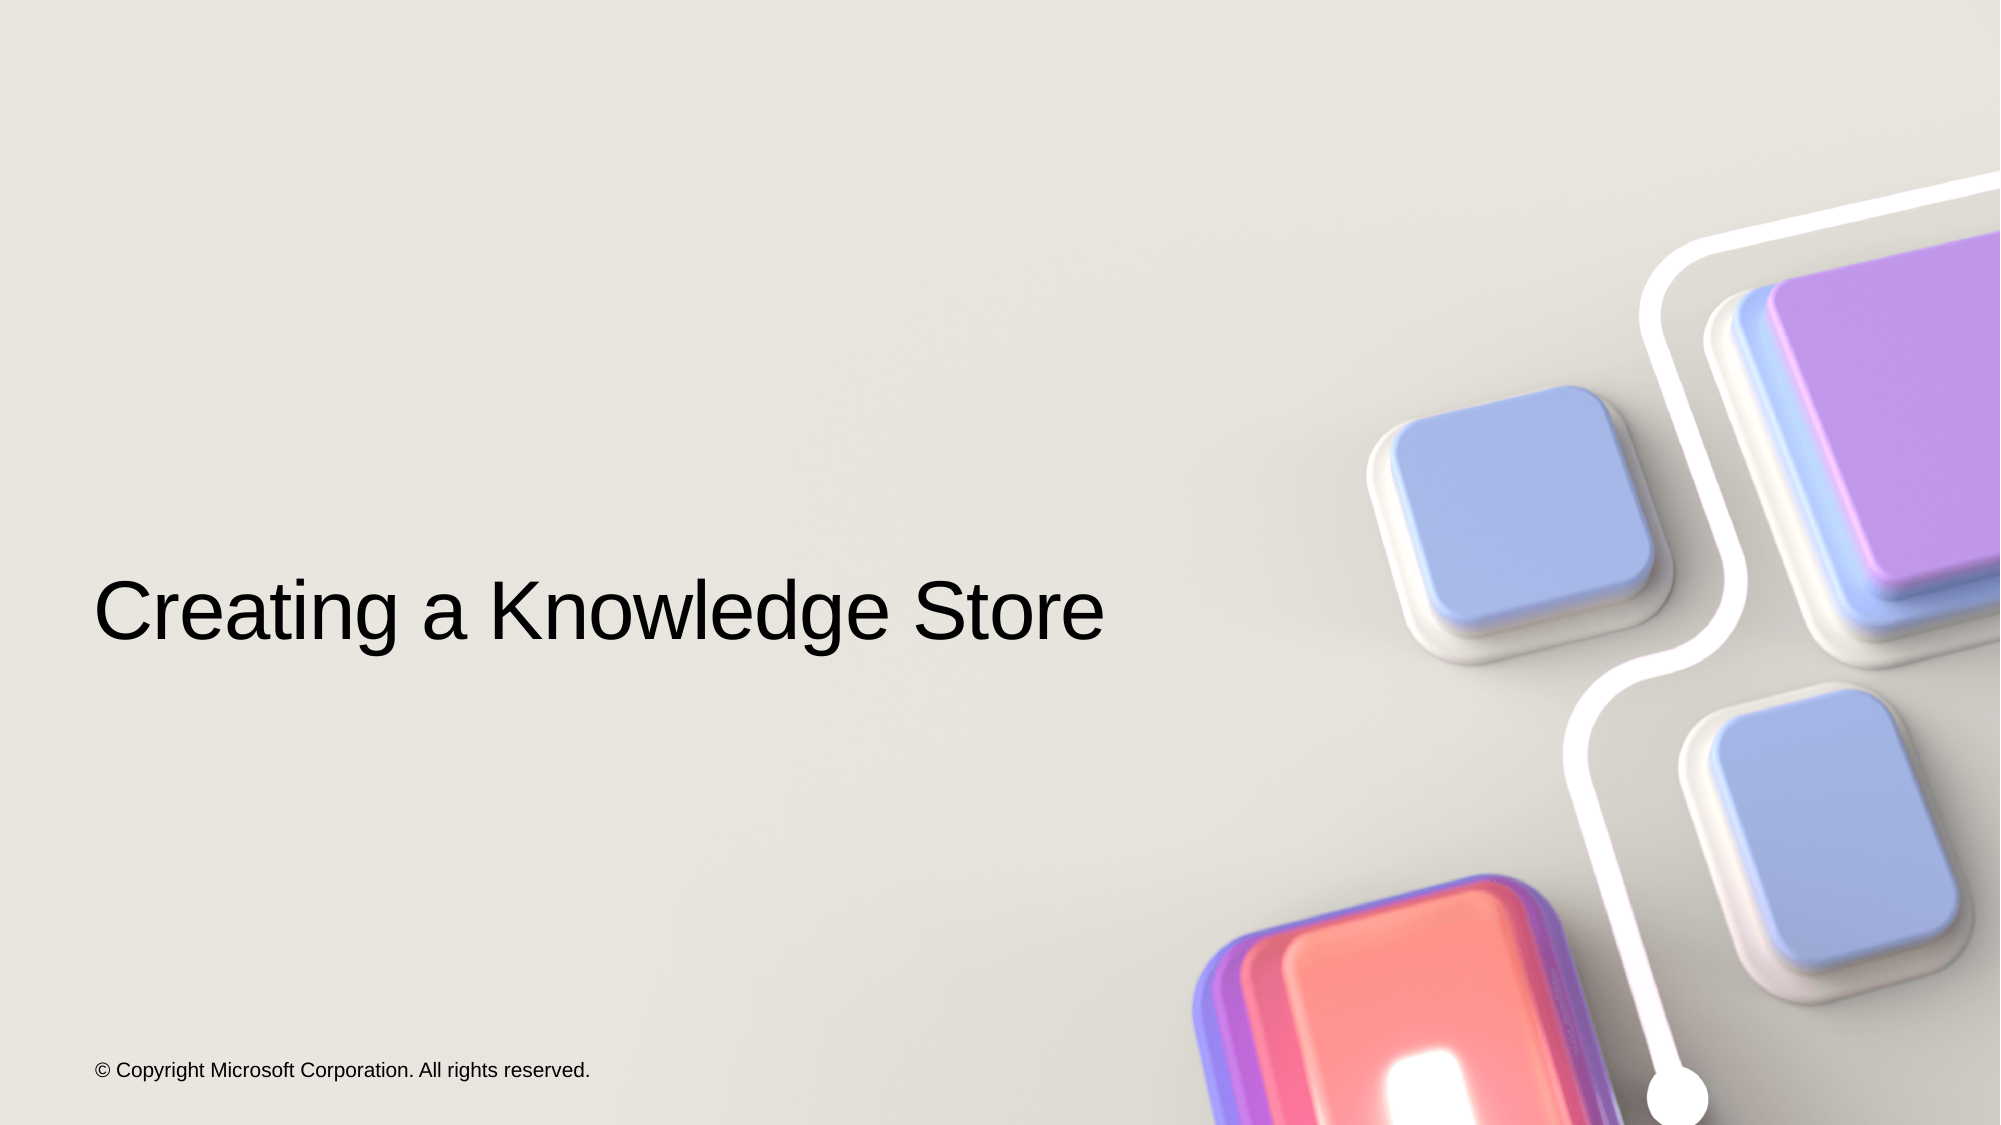

# Creating a Knowledge Store
© Copyright Microsoft Corporation. All rights reserved.